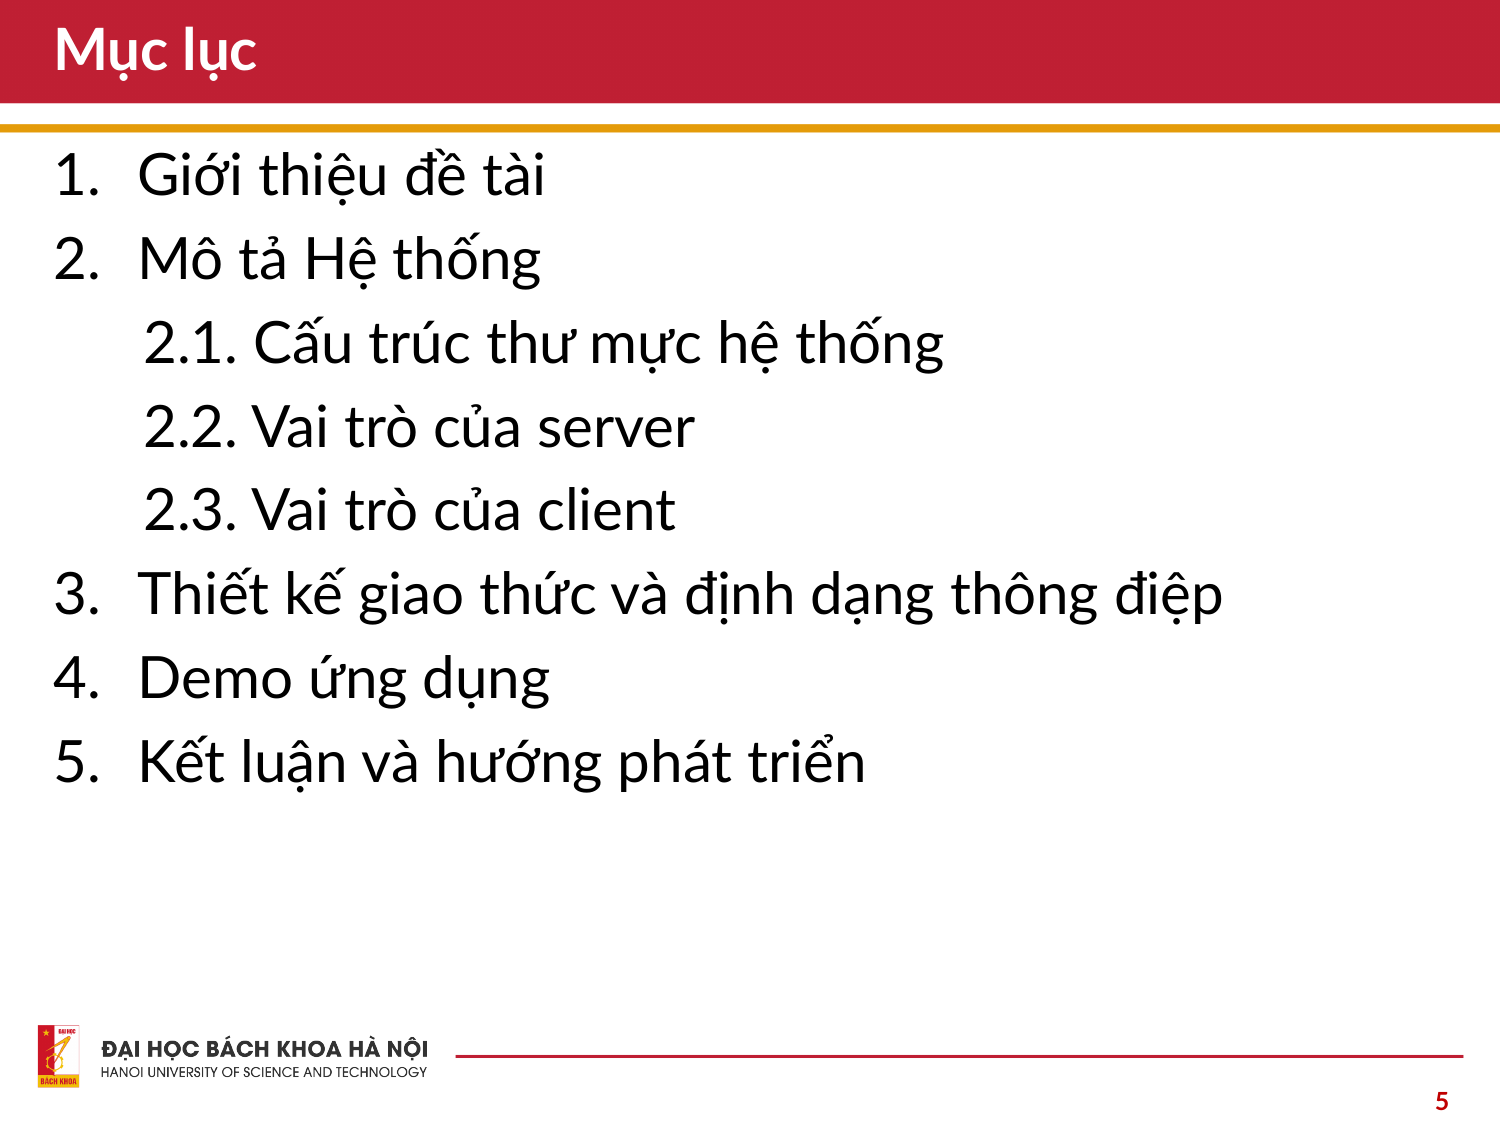

# Mục lục
Giới thiệu đề tài
Mô tả Hệ thống
      2.1. Cấu trúc thư mực hệ thống
      2.2. Vai trò của server
      2.3. Vai trò của client
Thiết kế giao thức và định dạng thông điệp
Demo ứng dụng
Kết luận và hướng phát triển

5